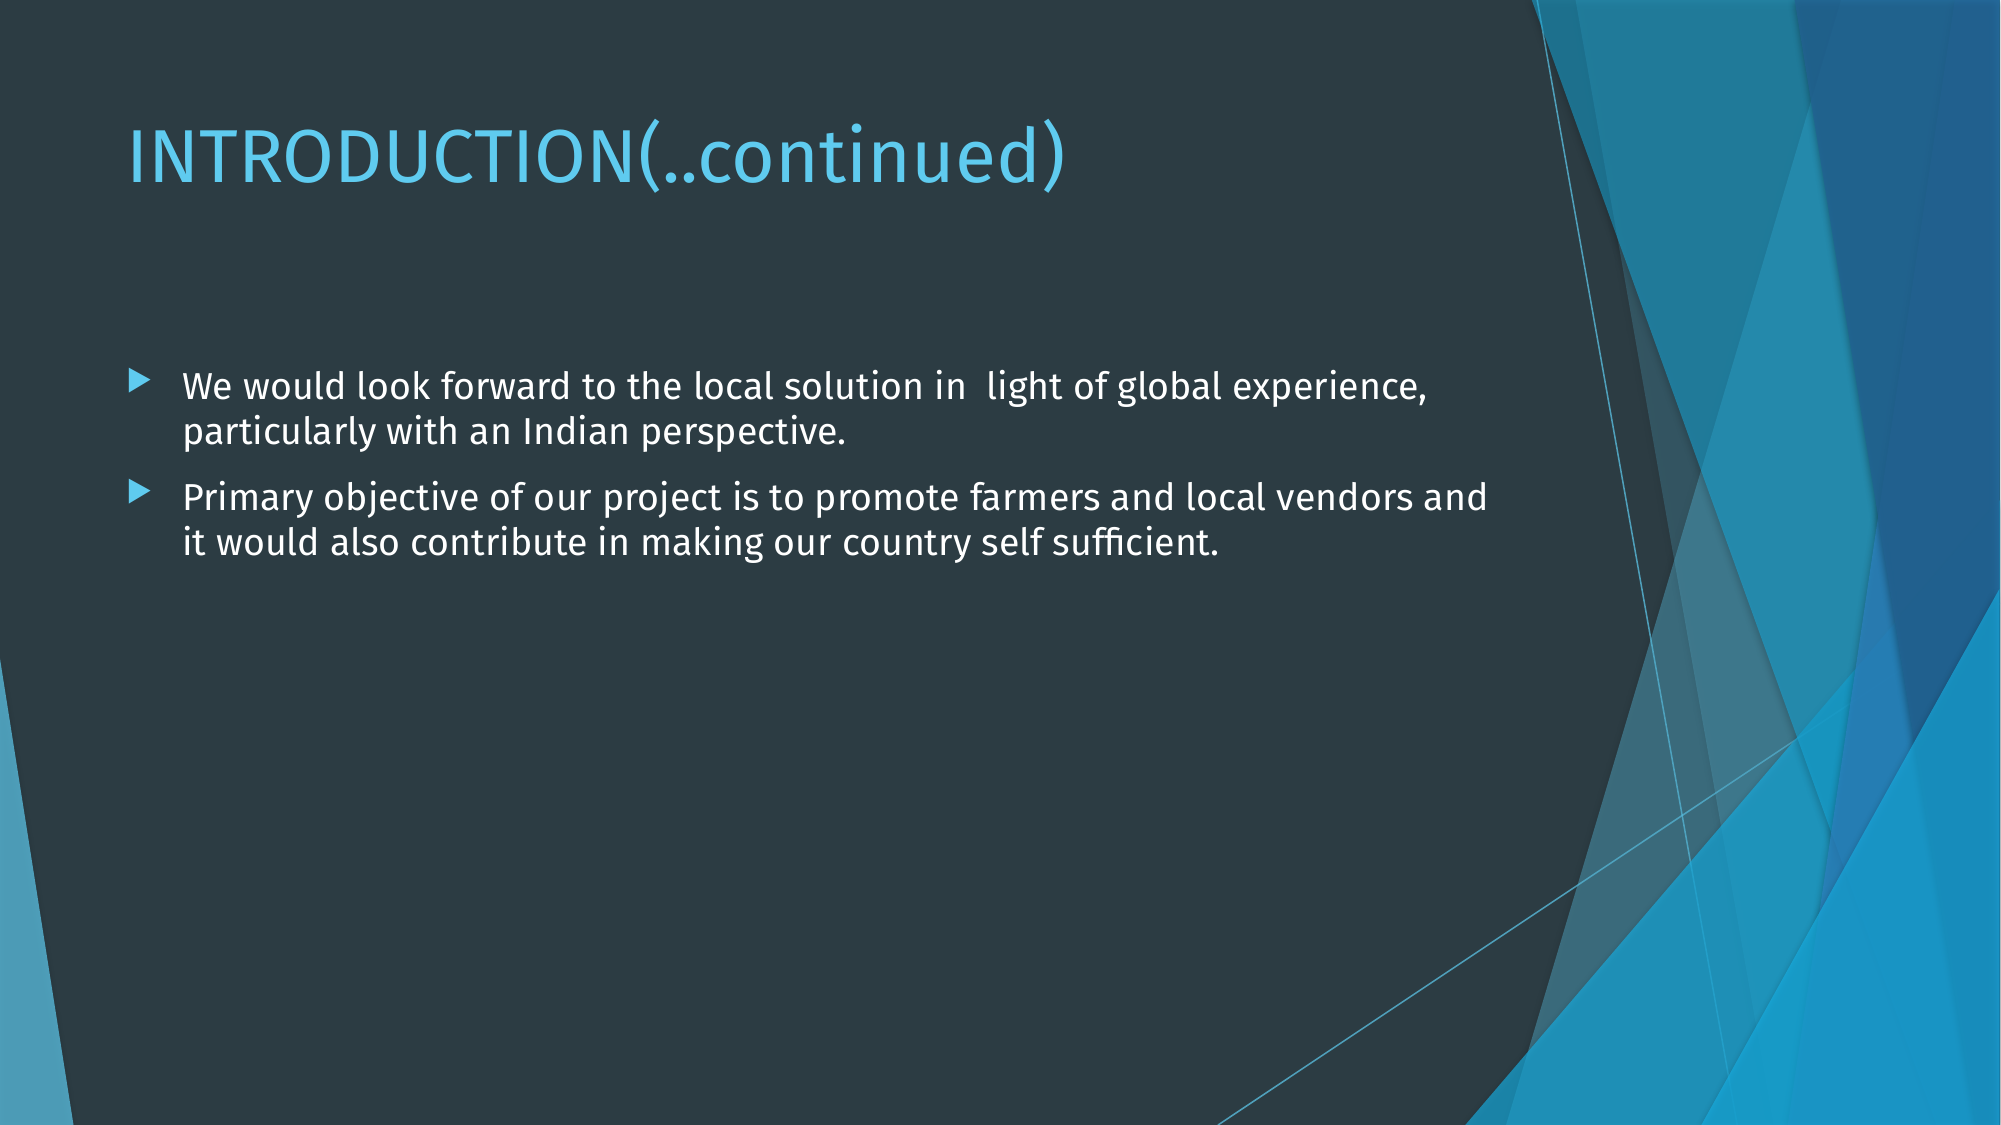

# INTRODUCTION(..continued)
We would look forward to the local solution in  light of global experience, particularly with an Indian perspective.
Primary objective of our project is to promote farmers and local vendors and it would also contribute in making our country self sufficient.